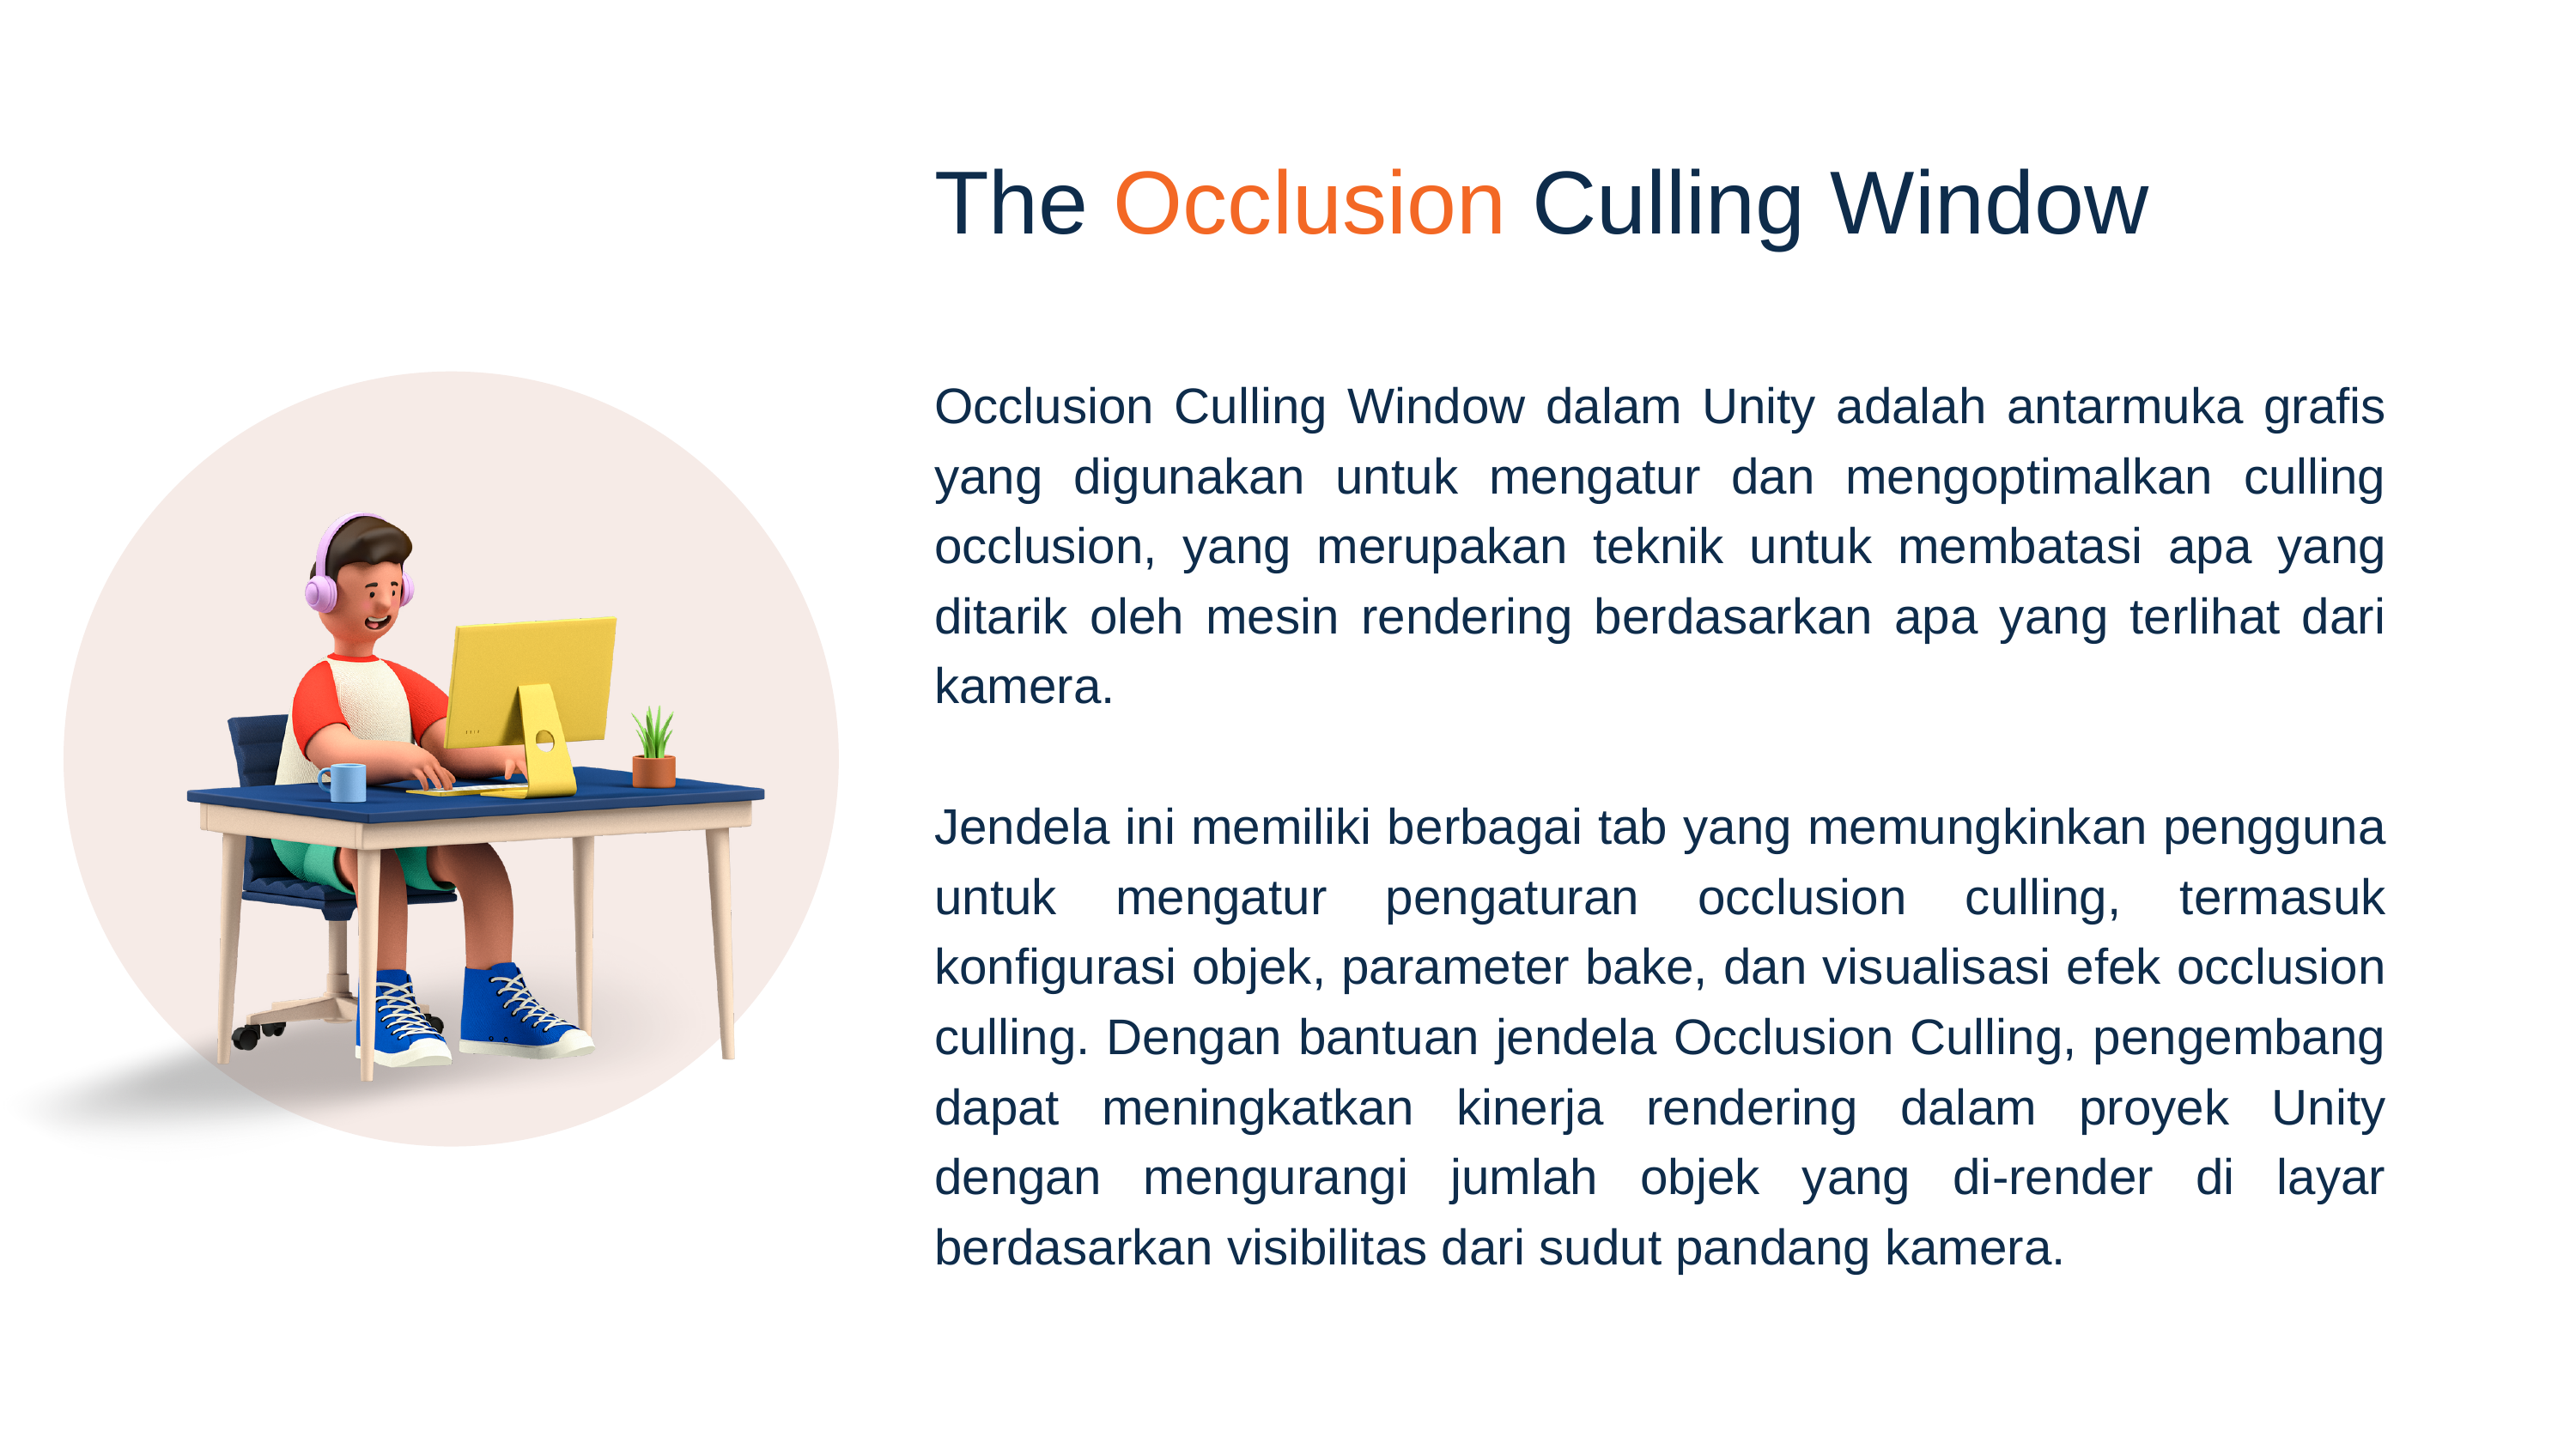

The Occlusion Culling Window
Occlusion Culling Window dalam Unity adalah antarmuka grafis yang digunakan untuk mengatur dan mengoptimalkan culling occlusion, yang merupakan teknik untuk membatasi apa yang ditarik oleh mesin rendering berdasarkan apa yang terlihat dari kamera.

Jendela ini memiliki berbagai tab yang memungkinkan pengguna untuk mengatur pengaturan occlusion culling, termasuk konfigurasi objek, parameter bake, dan visualisasi efek occlusion culling. Dengan bantuan jendela Occlusion Culling, pengembang dapat meningkatkan kinerja rendering dalam proyek Unity dengan mengurangi jumlah objek yang di-render di layar berdasarkan visibilitas dari sudut pandang kamera.